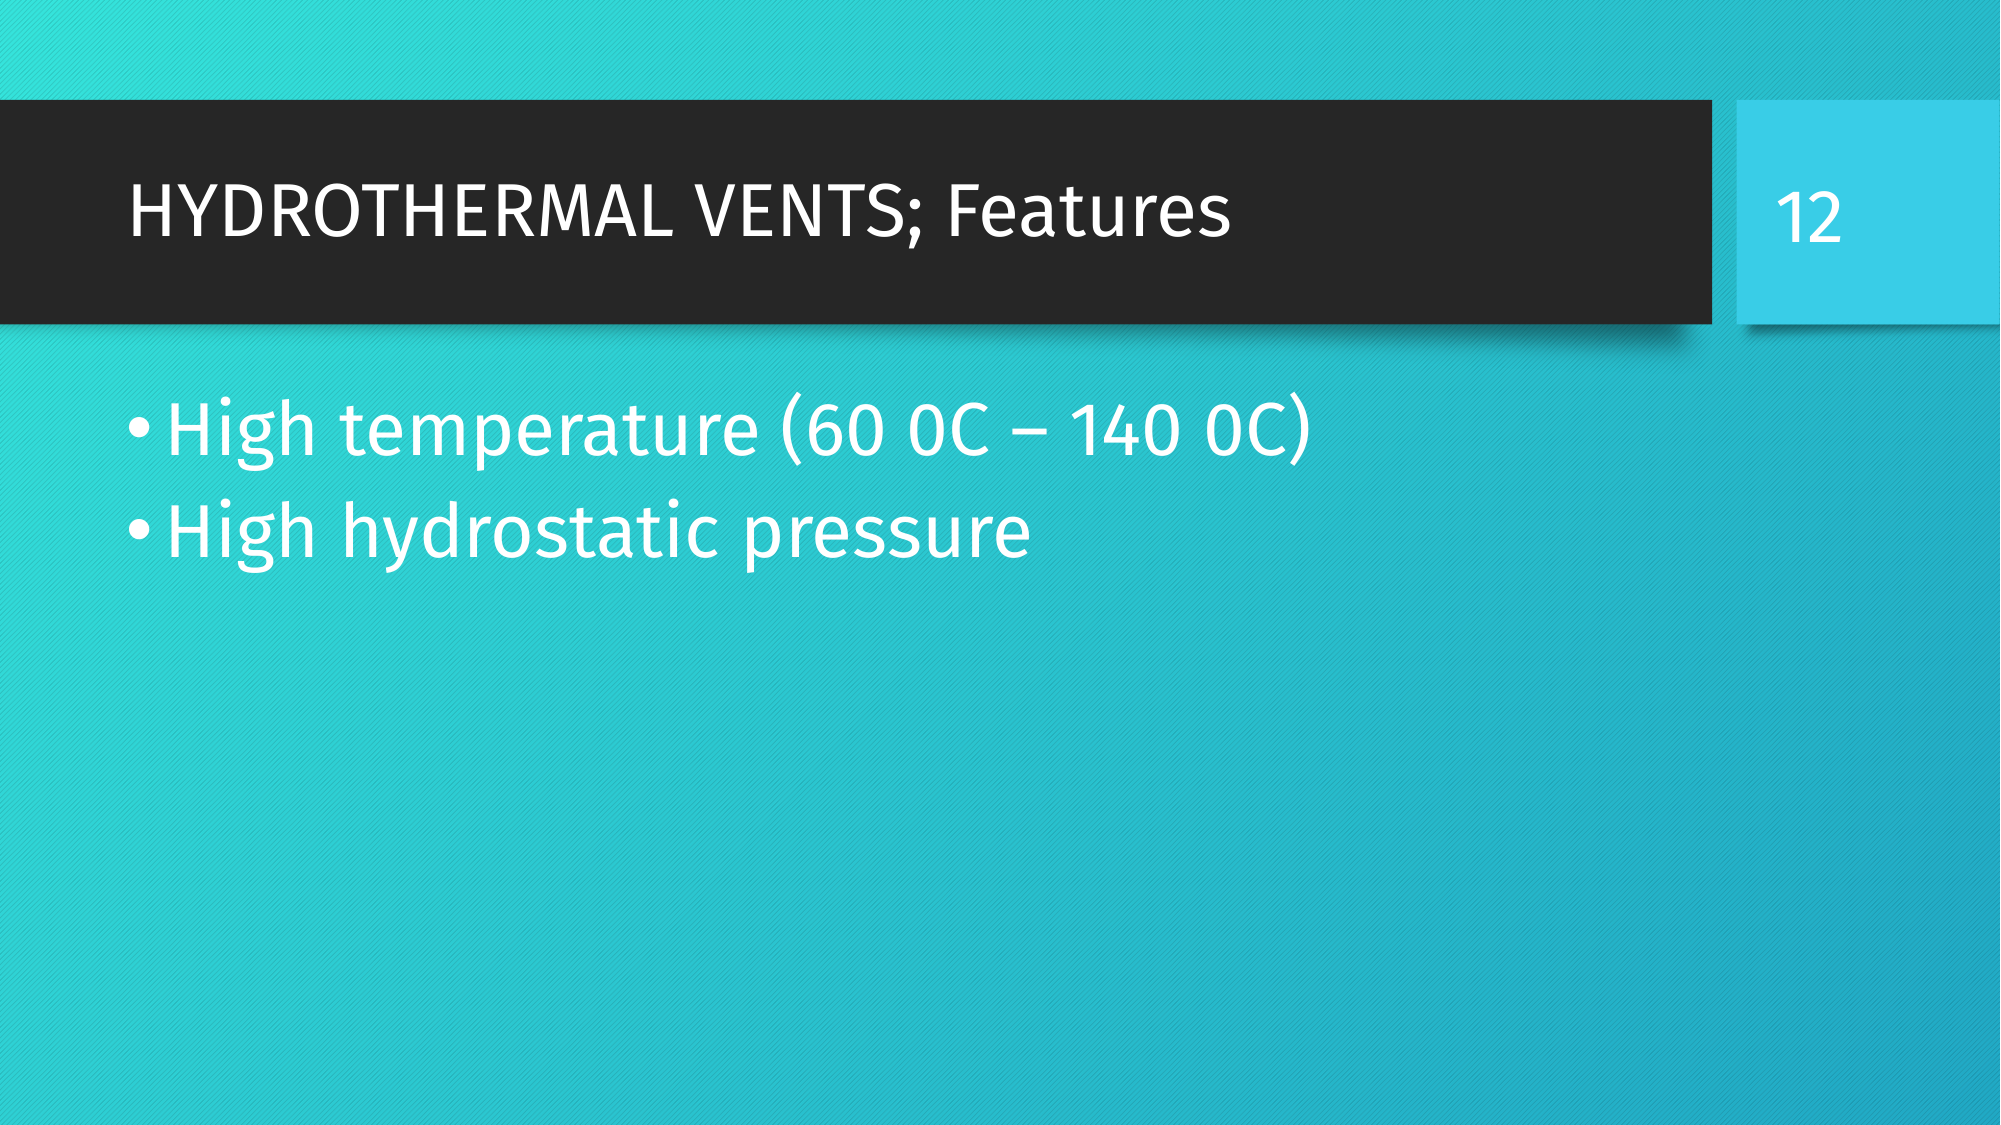

12
# HYDROTHERMAL VENTS; Features
High temperature (60 0C – 140 0C)
High hydrostatic pressure